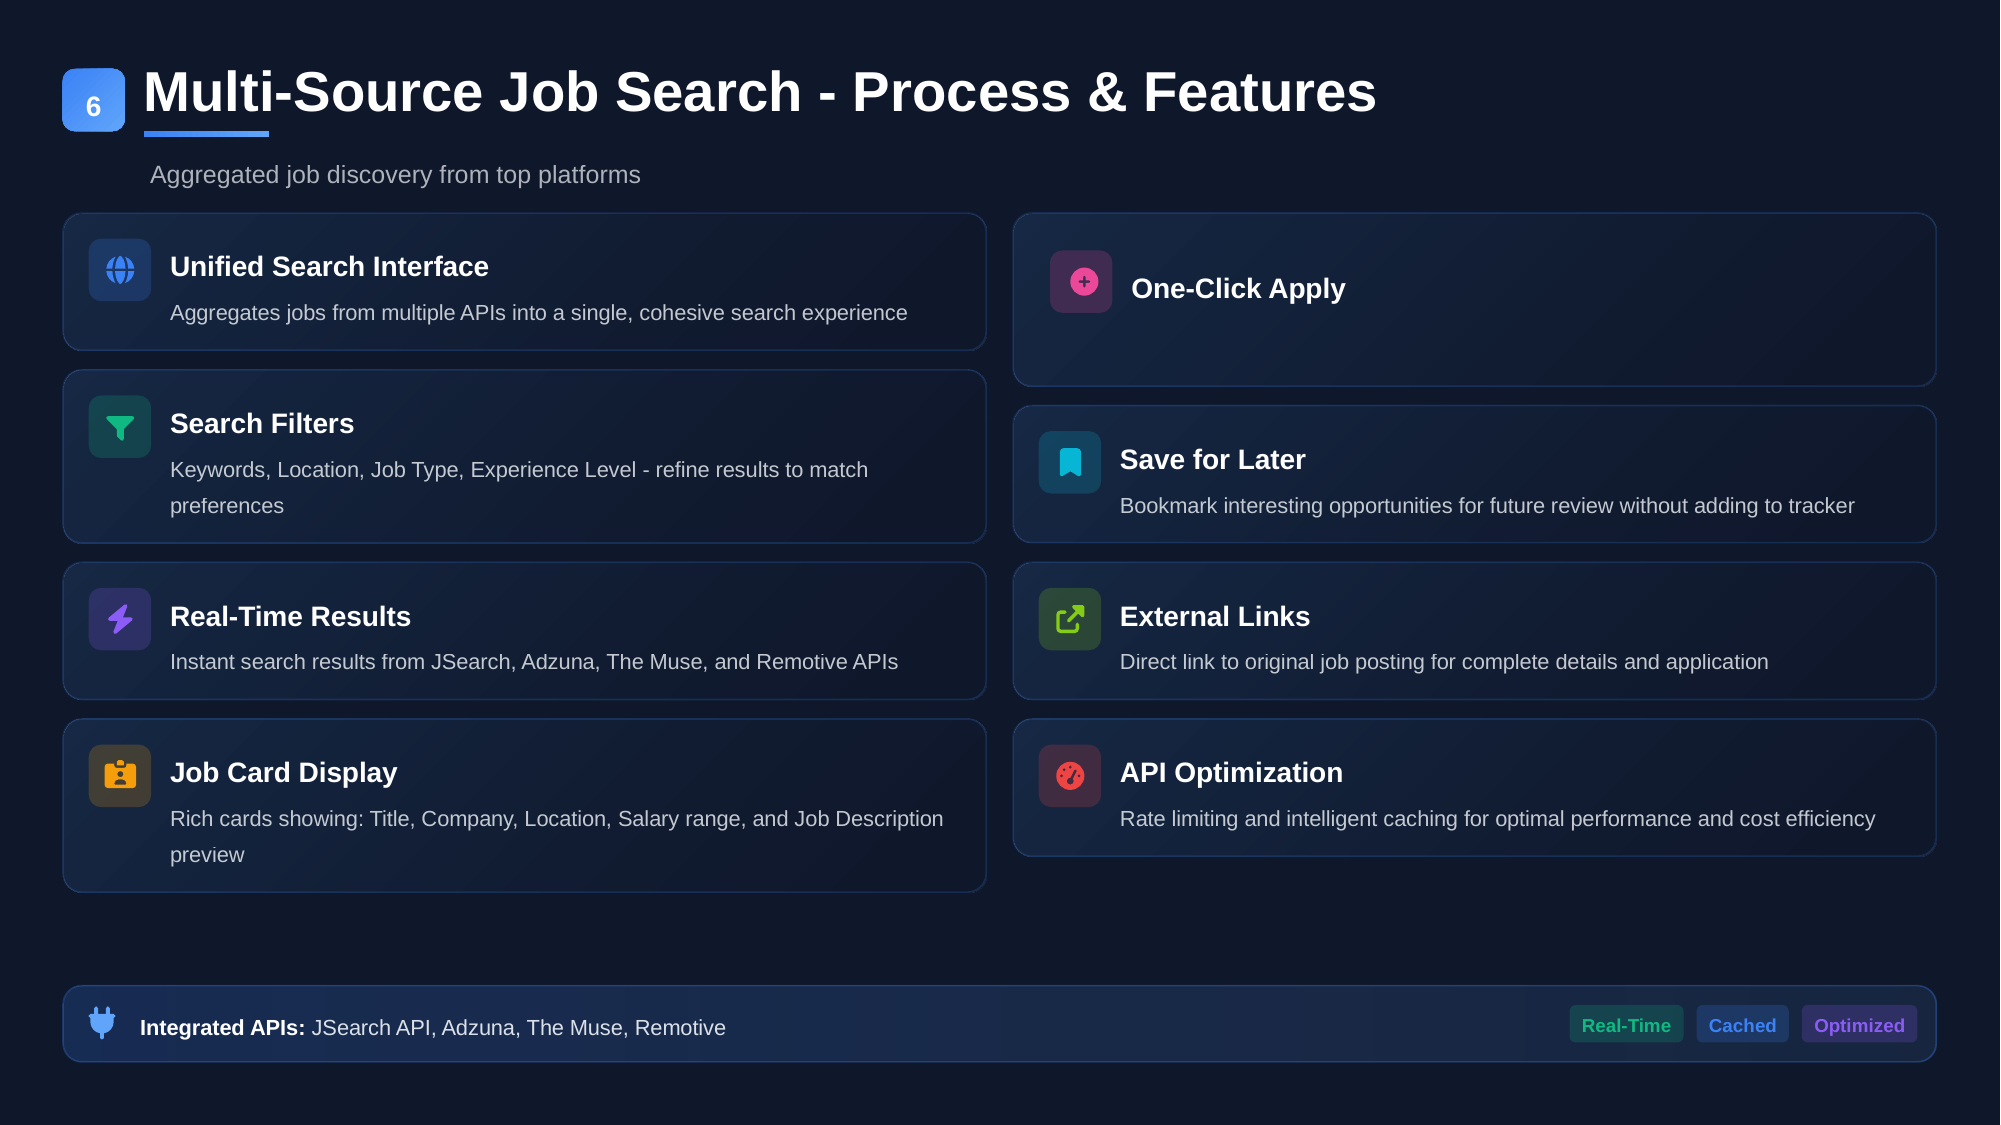

Multi-Source Job Search - Process & Features

6

Aggregated job discovery from top platforms

Unified Search Interface

One-Click Apply

Aggregates jobs from multiple APIs into a single, cohesive search experience

Search Filters

Save for Later
Keywords, Location, Job Type, Experience Level - refine results to match preferences

Bookmark interesting opportunities for future review without adding to tracker

Real-Time Results

External Links

Instant search results from JSearch, Adzuna, The Muse, and Remotive APIs
Direct link to original job posting for complete details and application

Job Card Display

API Optimization

Rich cards showing: Title, Company, Location, Salary range, and Job Description preview
Rate limiting and intelligent caching for optimal performance and cost efficiency

Real-Time

Cached

Optimized

Integrated APIs: JSearch API, Adzuna, The Muse, Remotive